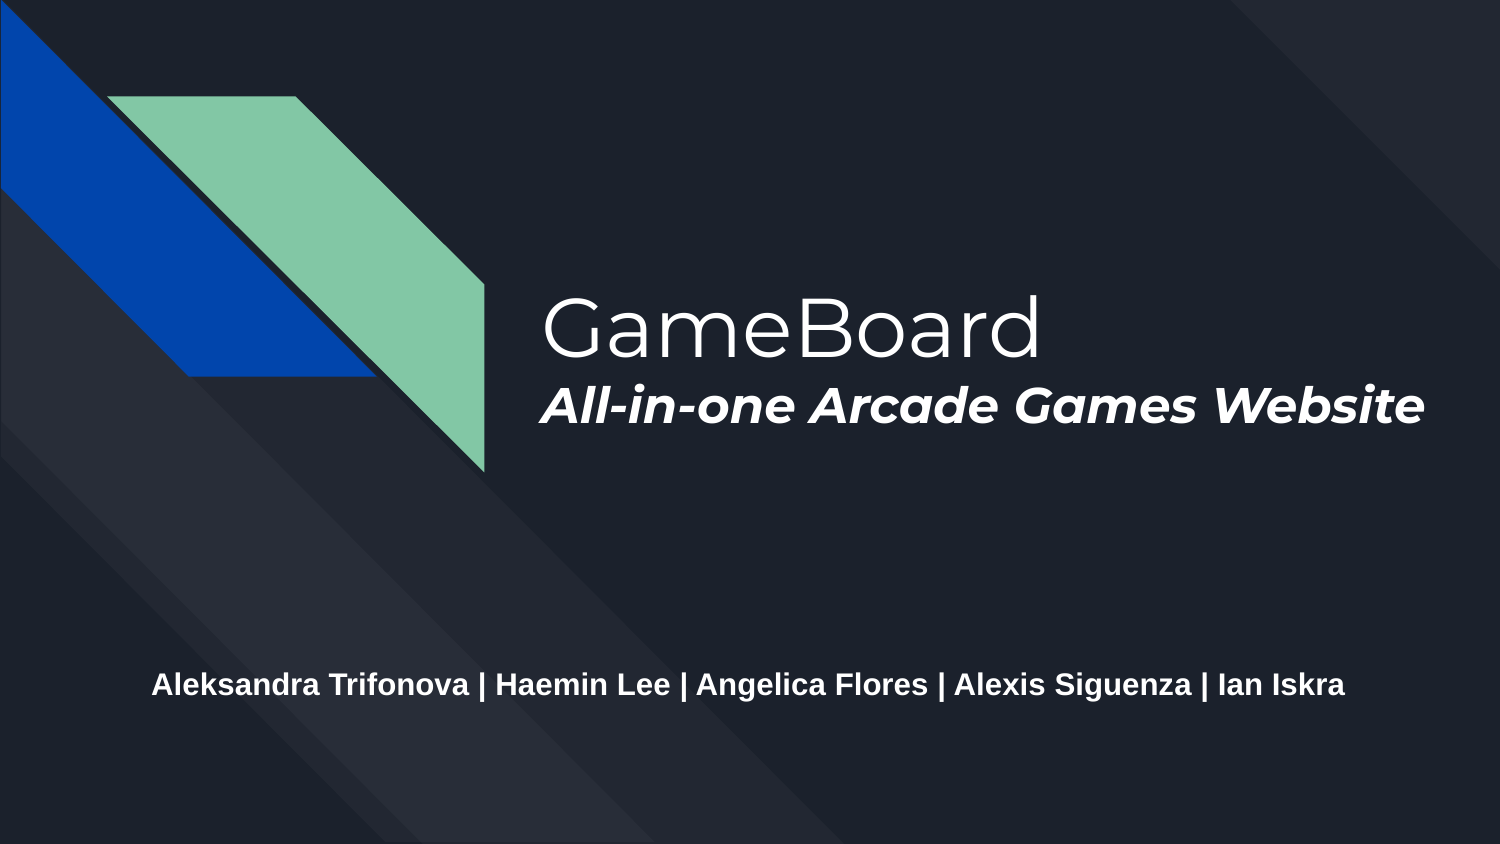

# GameBoard
All-in-one Arcade Games Website
Aleksandra Trifonova | Haemin Lee | Angelica Flores | Alexis Siguenza | Ian Iskra